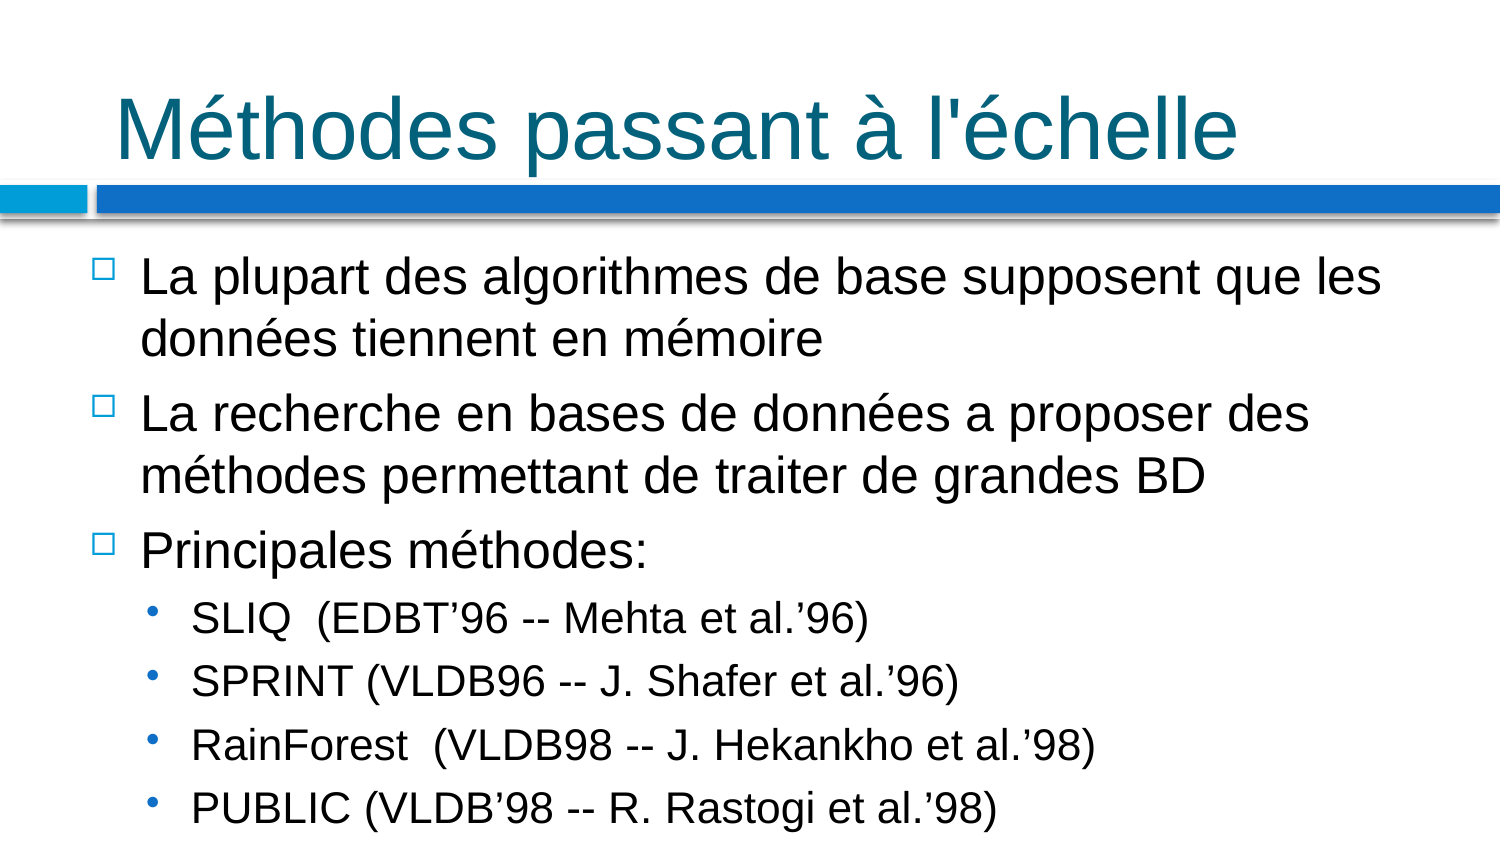

# Méthodes passant à l'échelle
La plupart des algorithmes de base supposent que les données tiennent en mémoire
La recherche en bases de données a proposer des méthodes permettant de traiter de grandes BD
Principales méthodes:
SLIQ  (EDBT’96 -- Mehta et al.’96)
SPRINT (VLDB96 -- J. Shafer et al.’96)
RainForest  (VLDB98 -- J. Hekankho et al.’98)
PUBLIC (VLDB’98 -- R. Rastogi et al.’98)